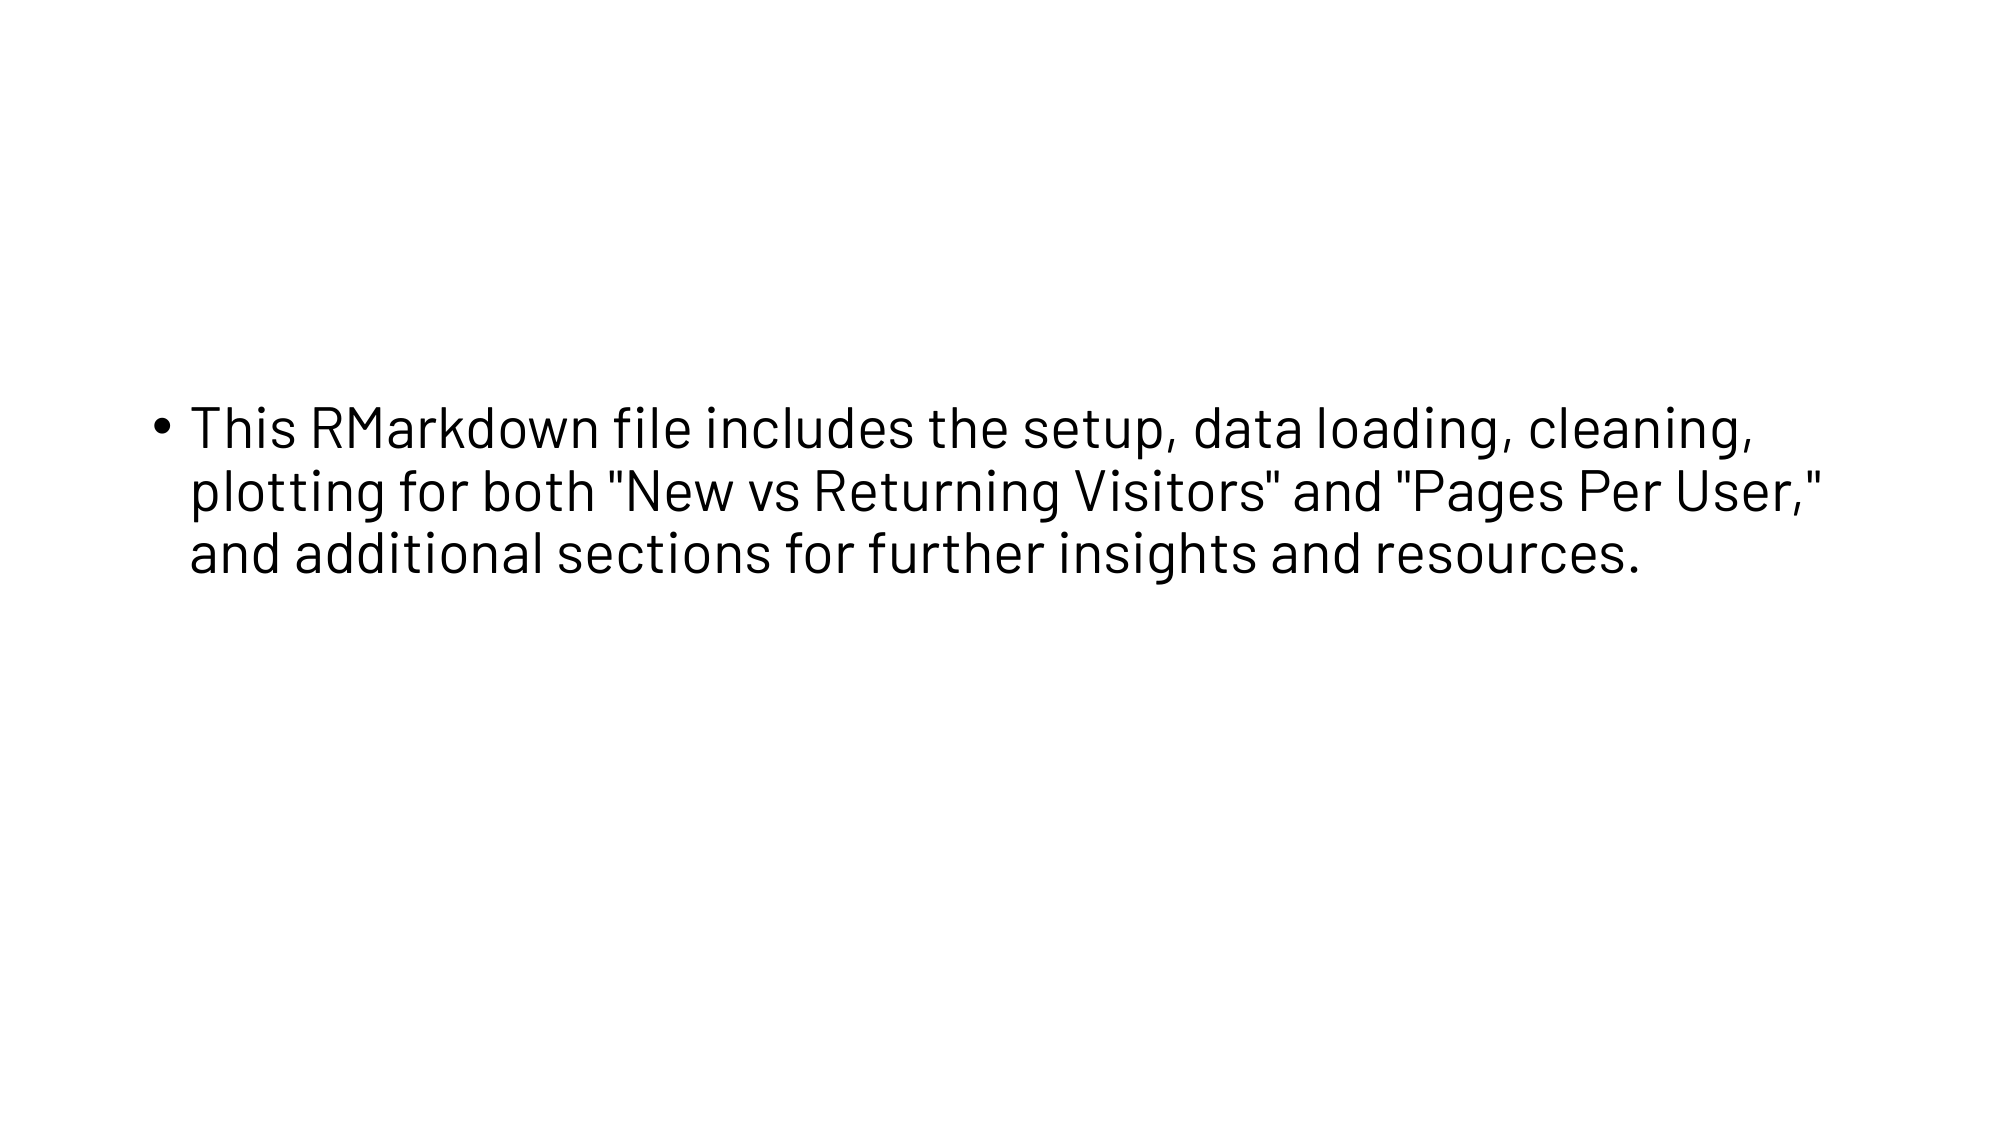

#

This RMarkdown file includes the setup, data loading, cleaning, plotting for both "New vs Returning Visitors" and "Pages Per User," and additional sections for further insights and resources.